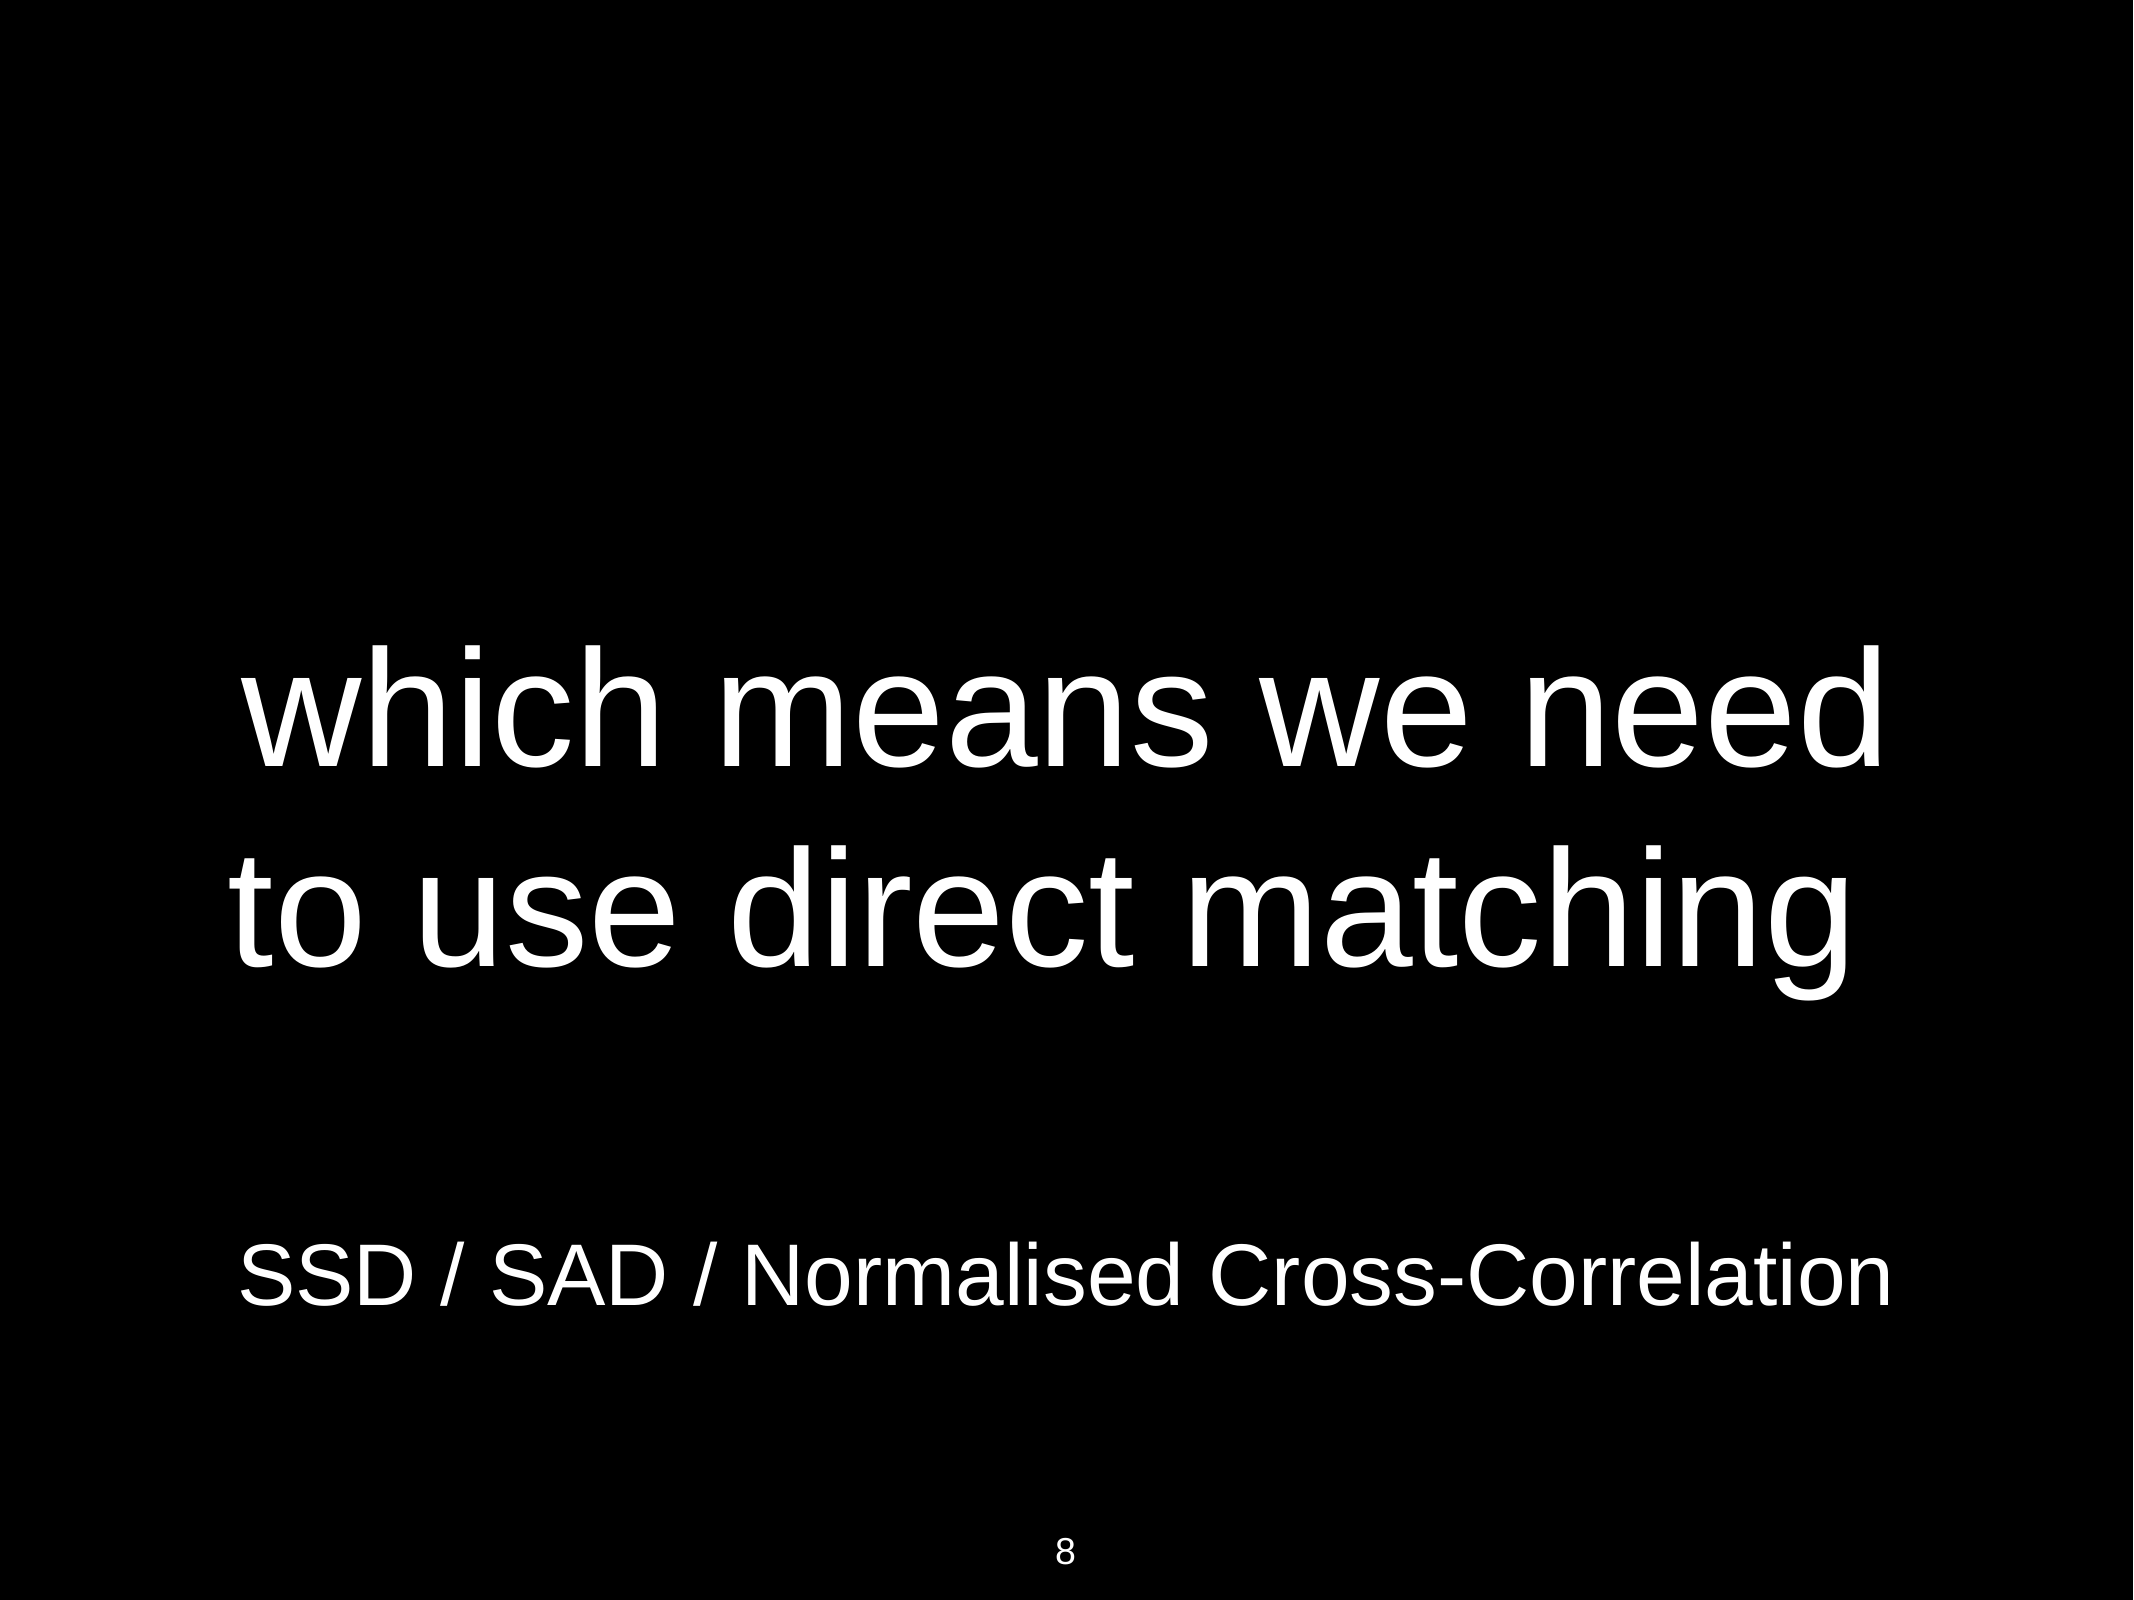

# which means we need to use direct matching
SSD / SAD / Normalised Cross-Correlation
8